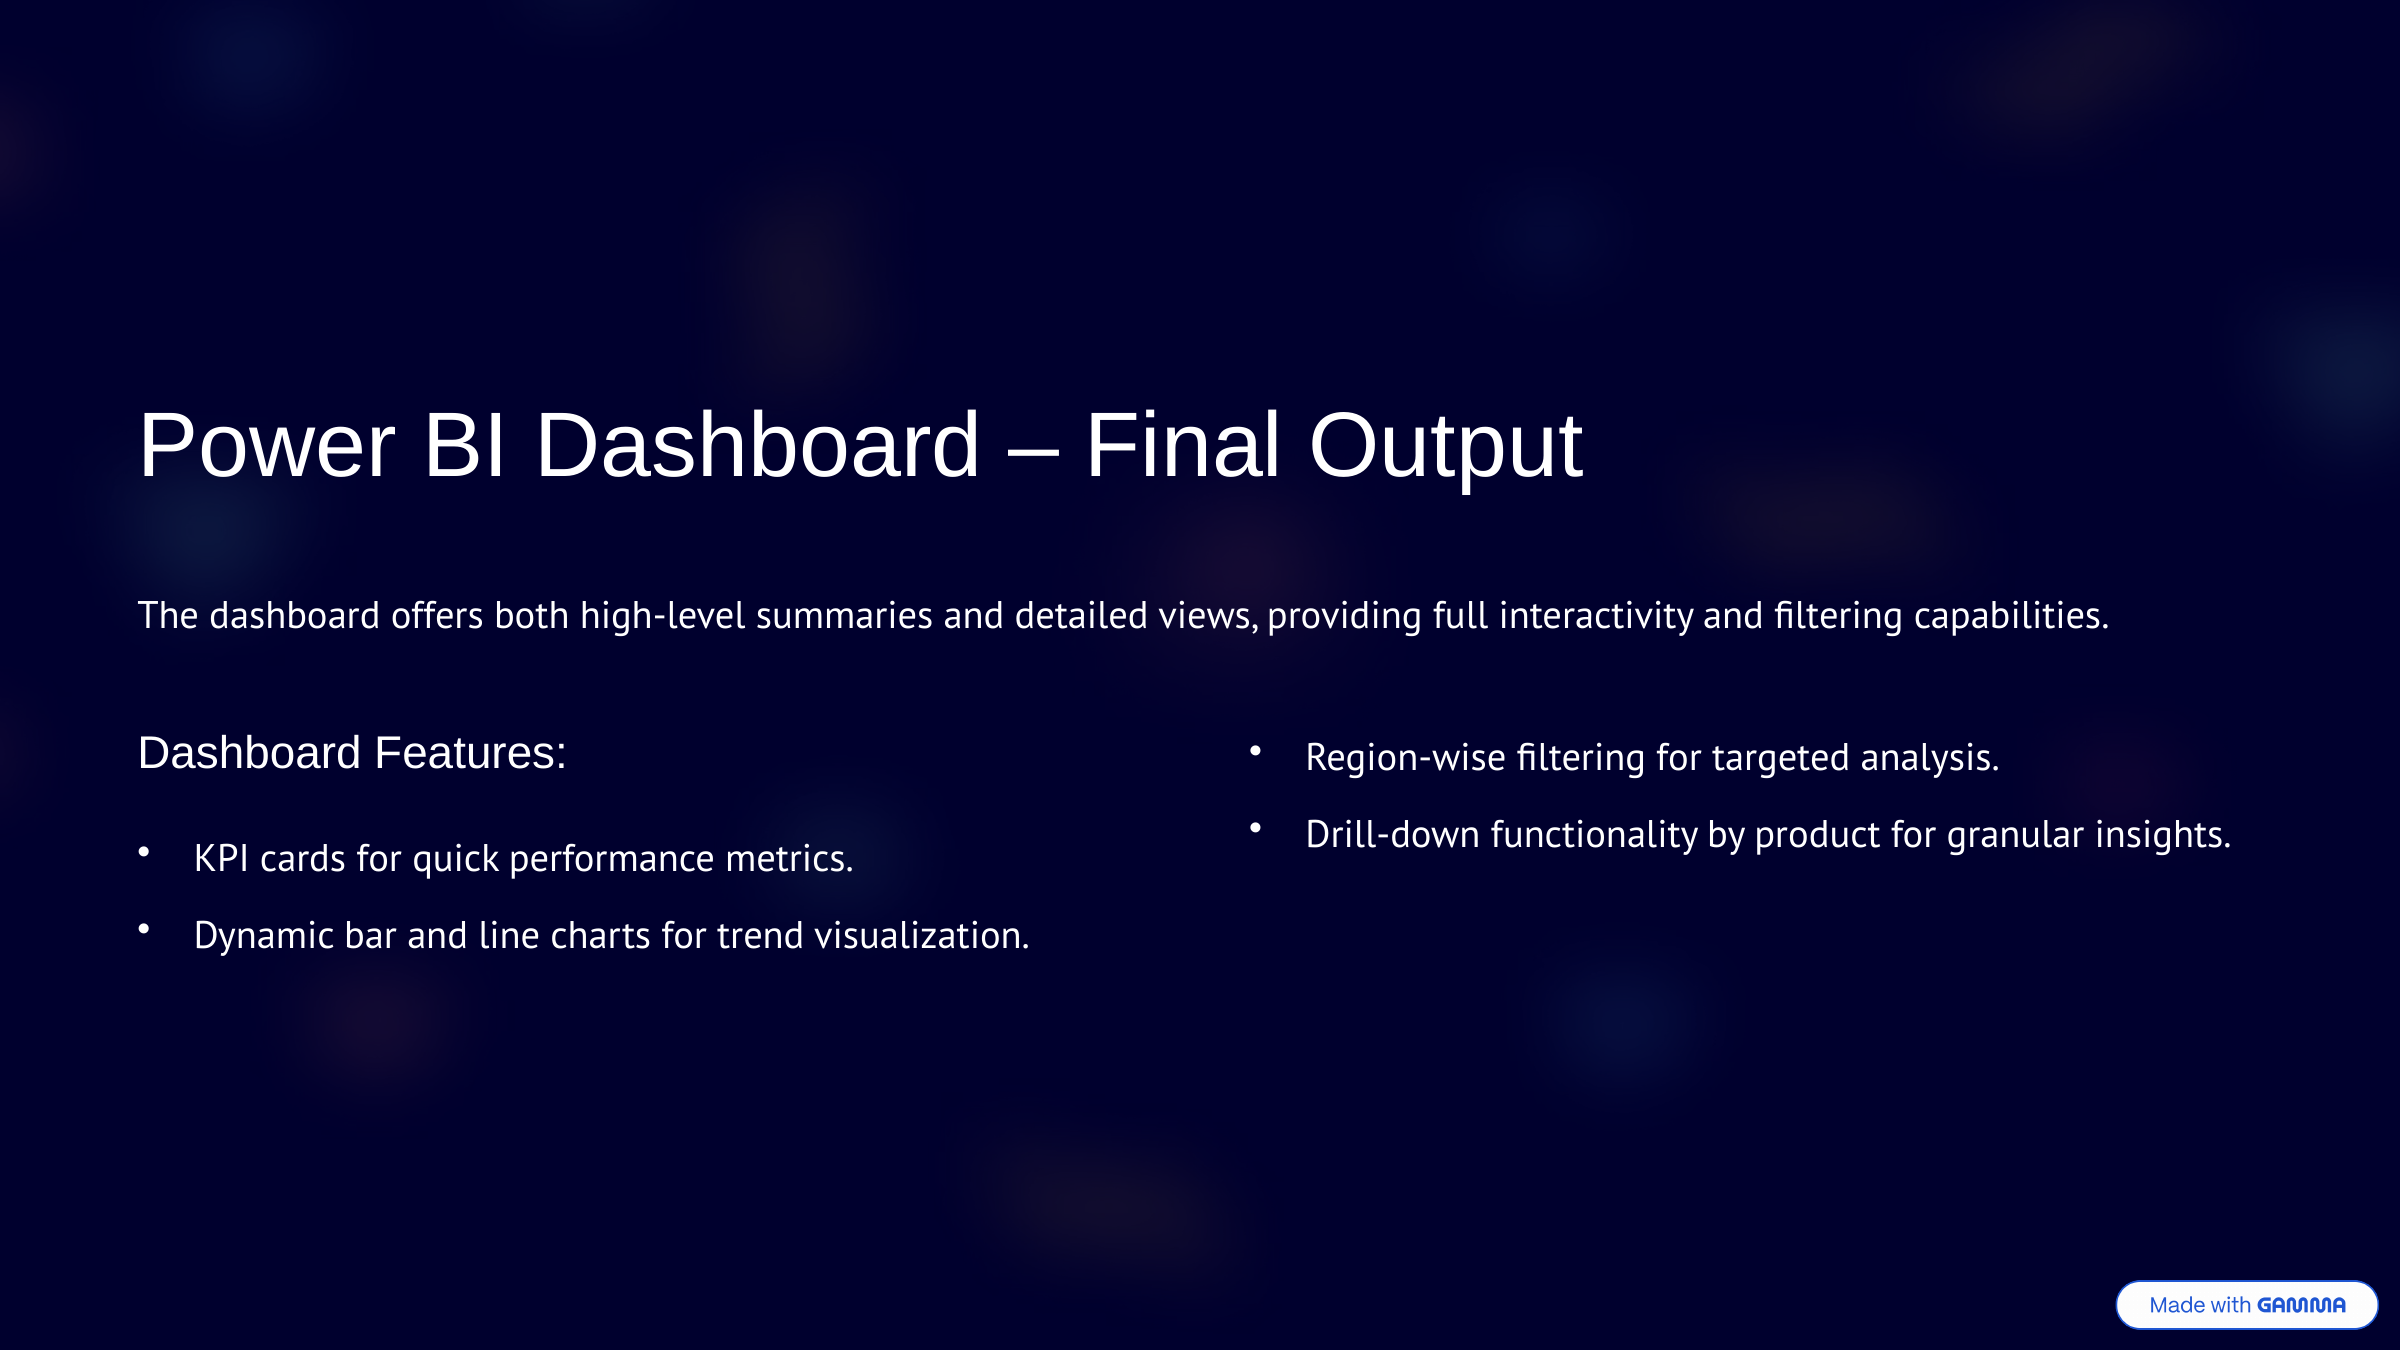

Power BI Dashboard – Final Output
The dashboard offers both high-level summaries and detailed views, providing full interactivity and filtering capabilities.
Region-wise filtering for targeted analysis.
Dashboard Features:
Drill-down functionality by product for granular insights.
KPI cards for quick performance metrics.
Dynamic bar and line charts for trend visualization.